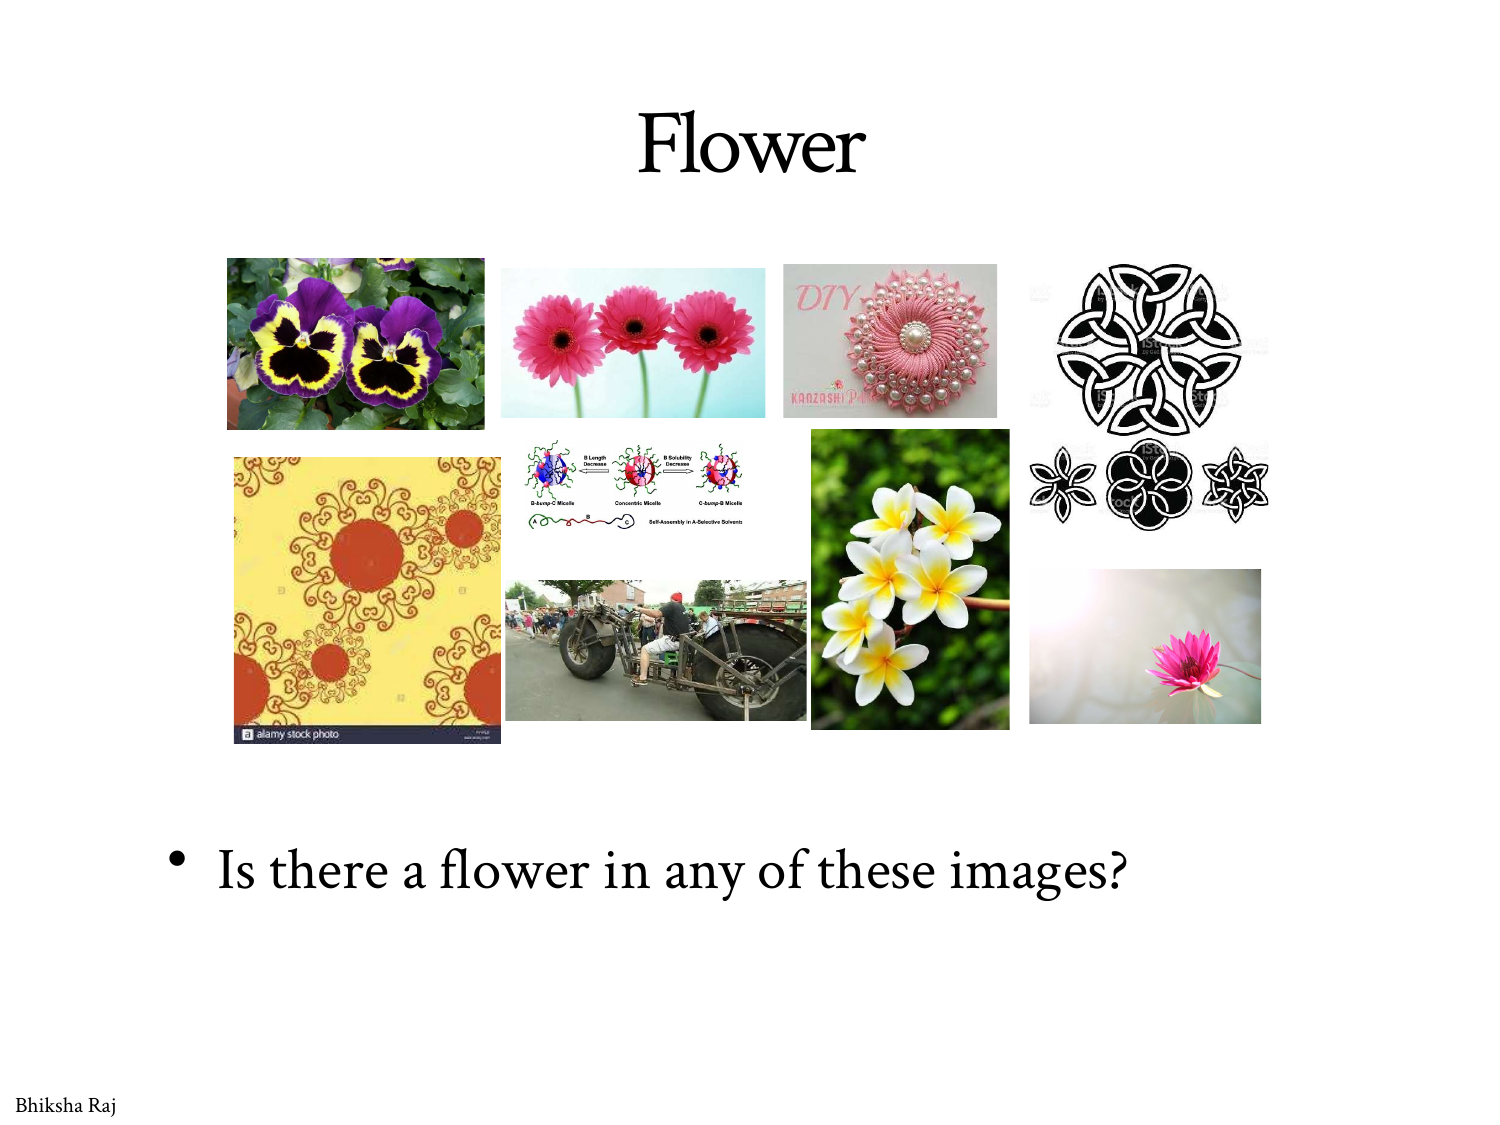

# Flower

Is there a flower in any of these images?
Bhiksha Raj